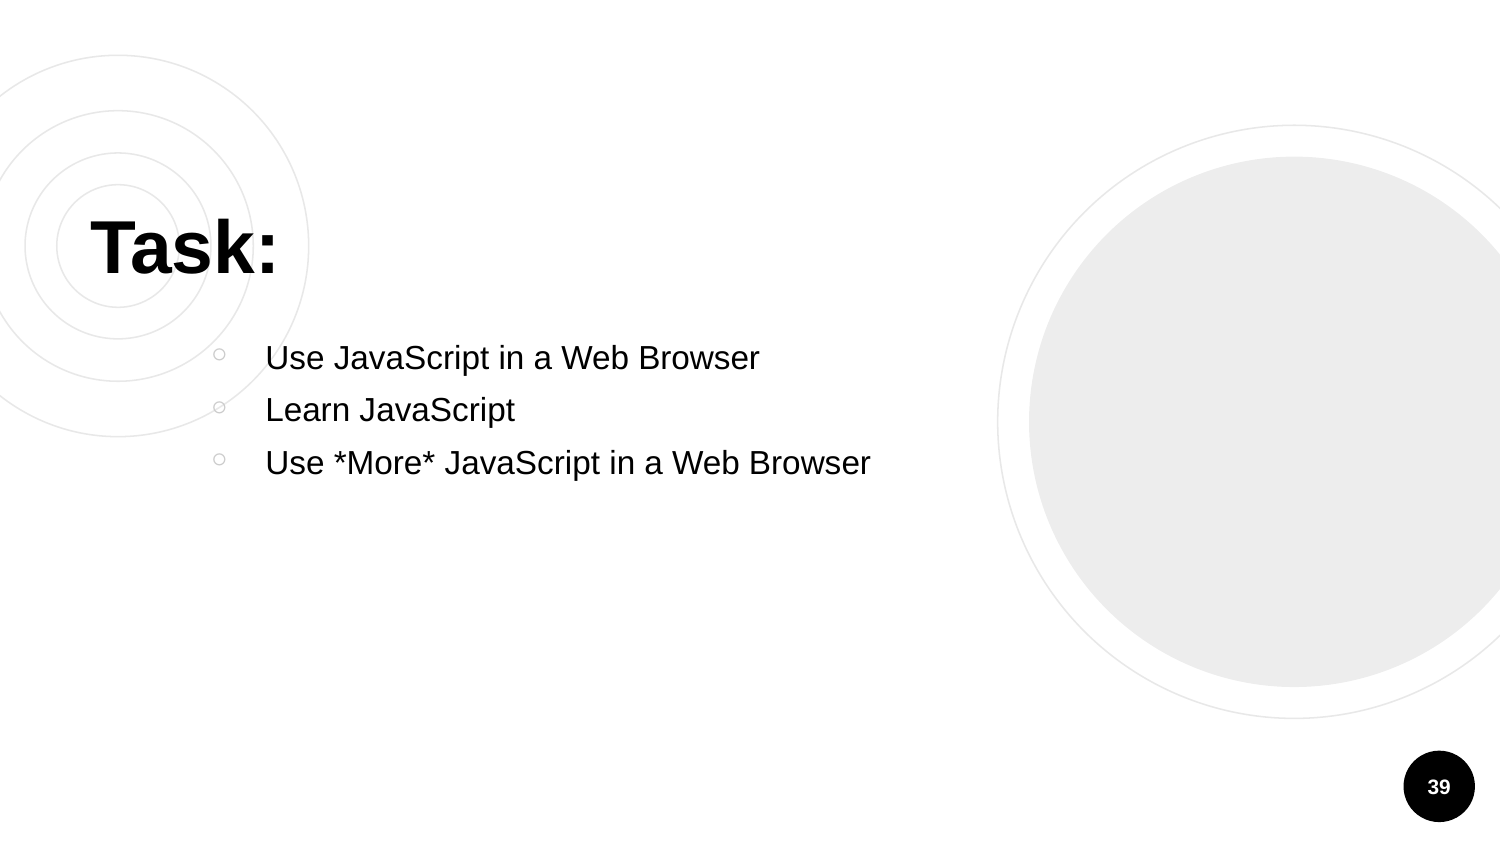

# Task:
Use JavaScript in a Web Browser
Learn JavaScript
Use *More* JavaScript in a Web Browser
39